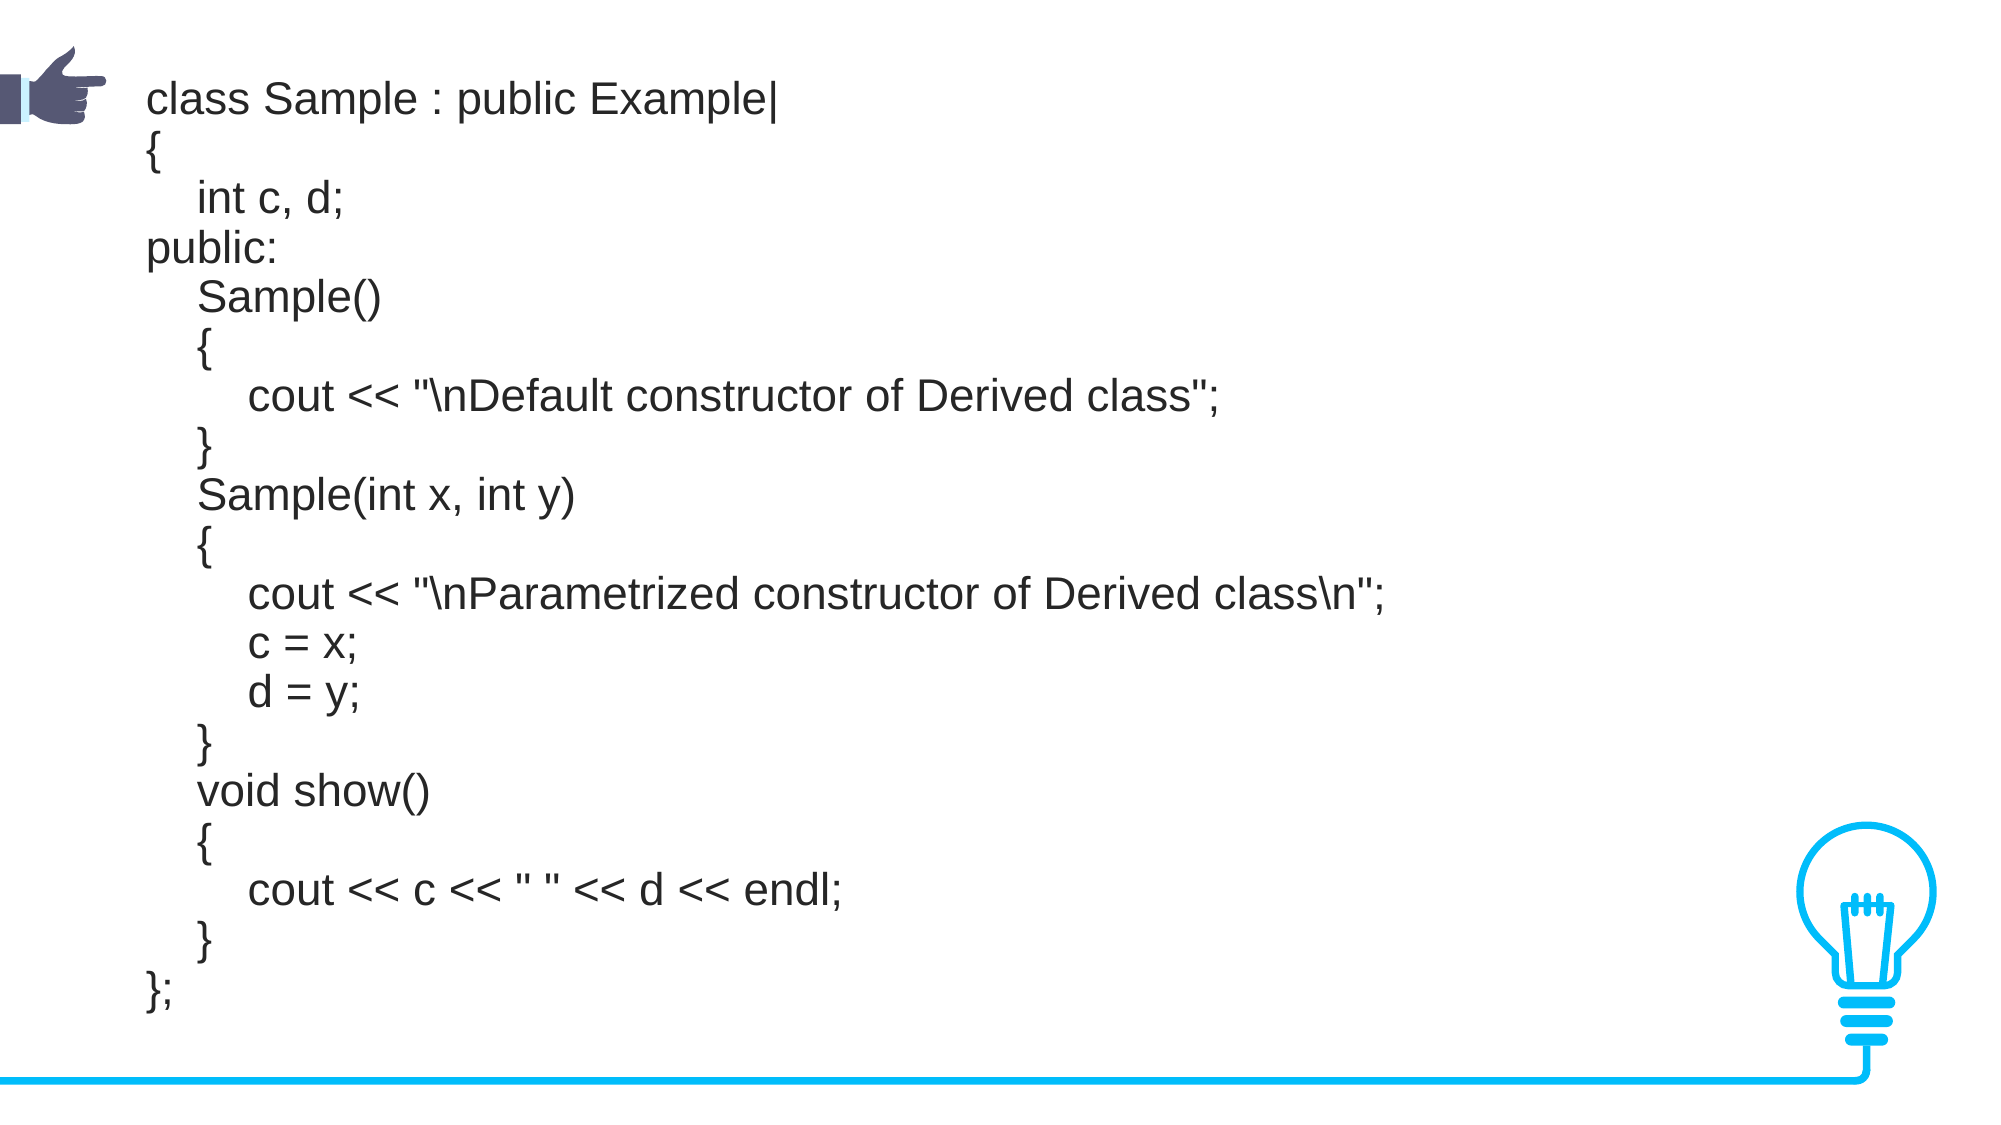

class Sample : public Example|
{
    int c, d;
public:
    Sample()
    {
        cout << "\nDefault constructor of Derived class";
    }
    Sample(int x, int y)
    {
        cout << "\nParametrized constructor of Derived class\n";
        c = x;
        d = y;
    }
    void show()
    {
        cout << c << " " << d << endl;
    }
};